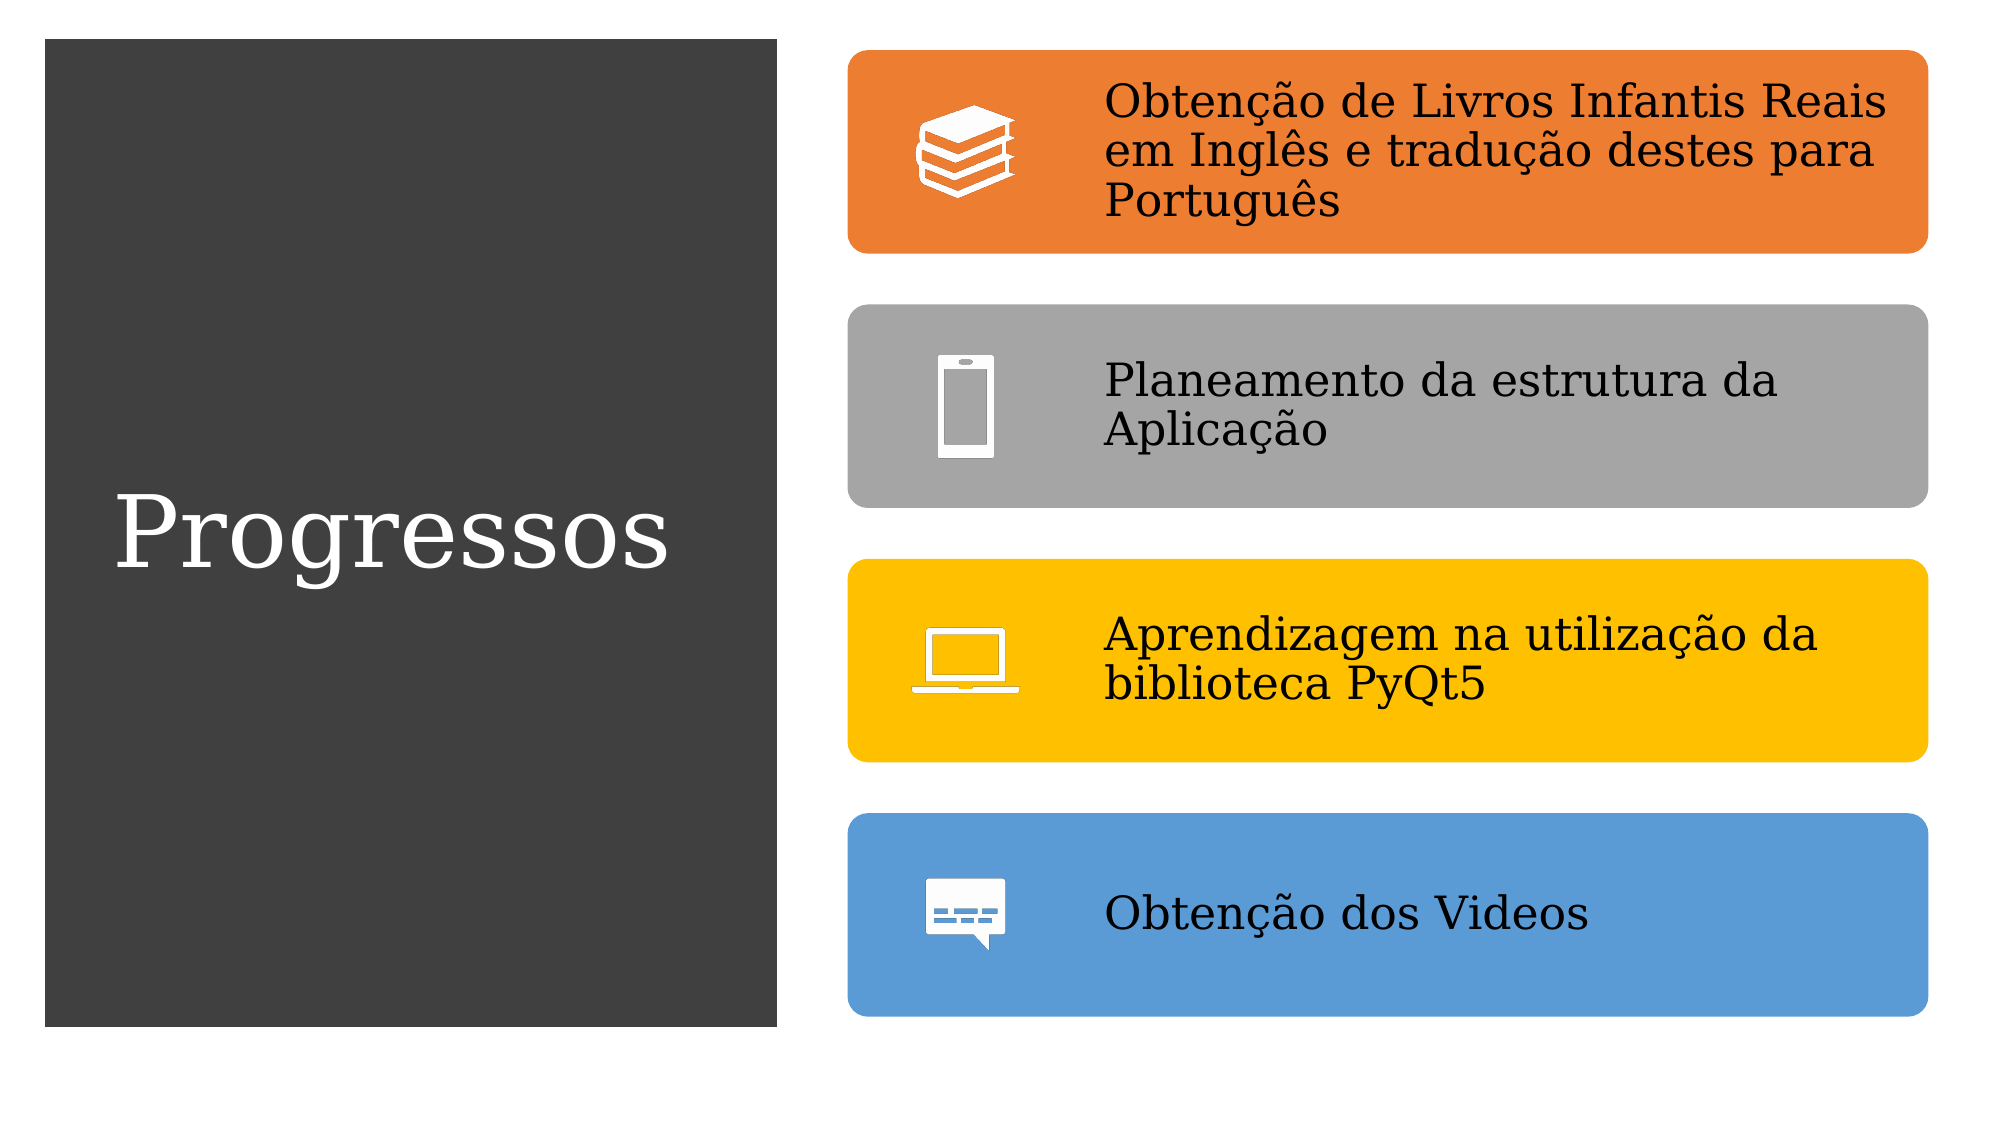

Obtenção de Livros Infantis Reais em Inglês e tradução destes para Português
Planeamento da estrutura da Aplicação
Aprendizagem na utilização da biblioteca PyQt5
Obtenção dos Videos
# Progressos